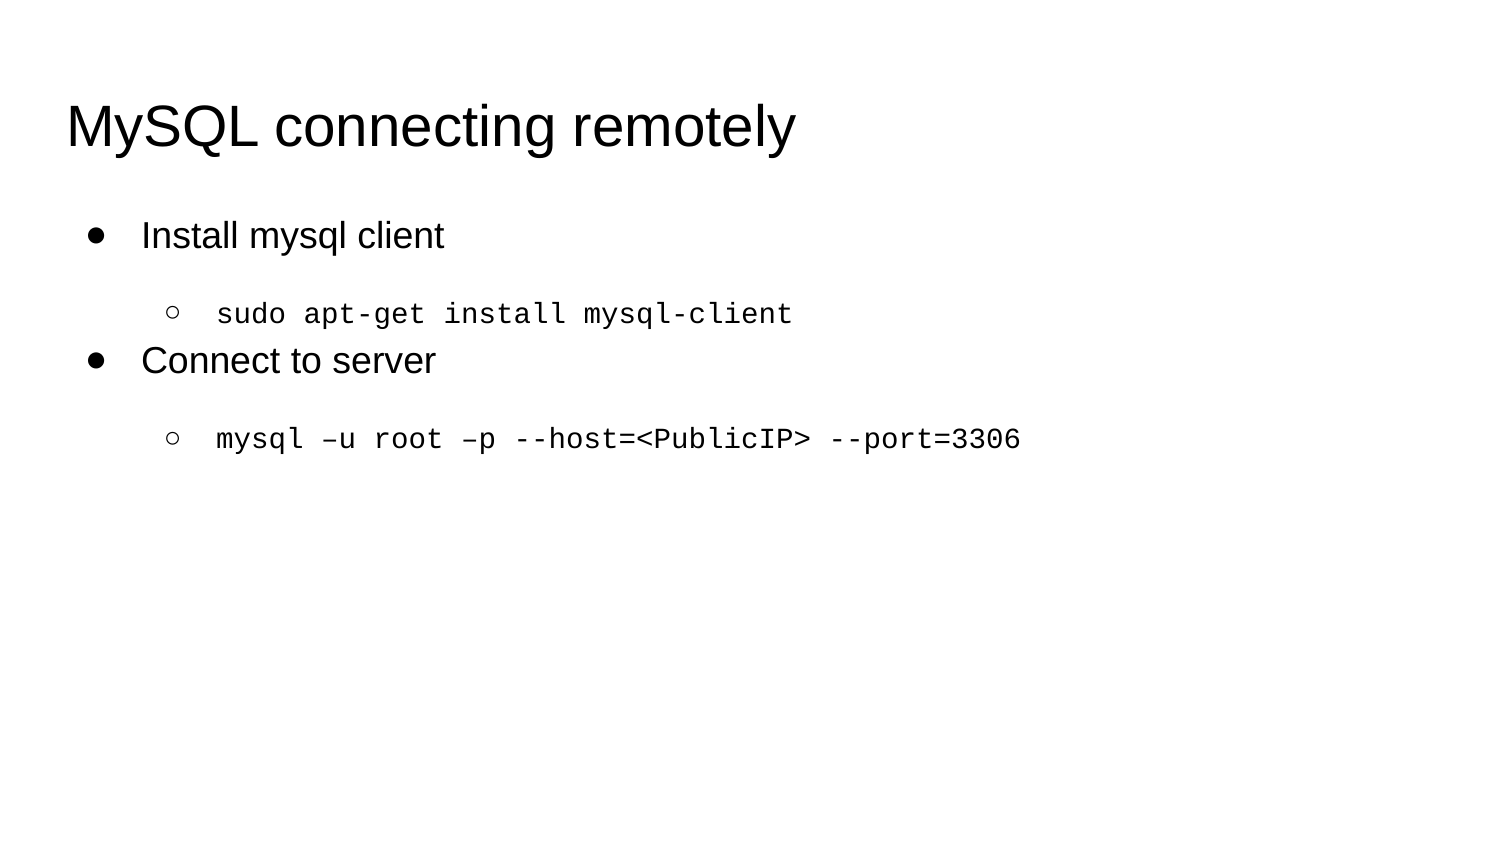

# MySQL connecting remotely
Install mysql client
sudo apt-get install mysql-client
Connect to server
mysql –u root –p --host=<PublicIP> --port=3306